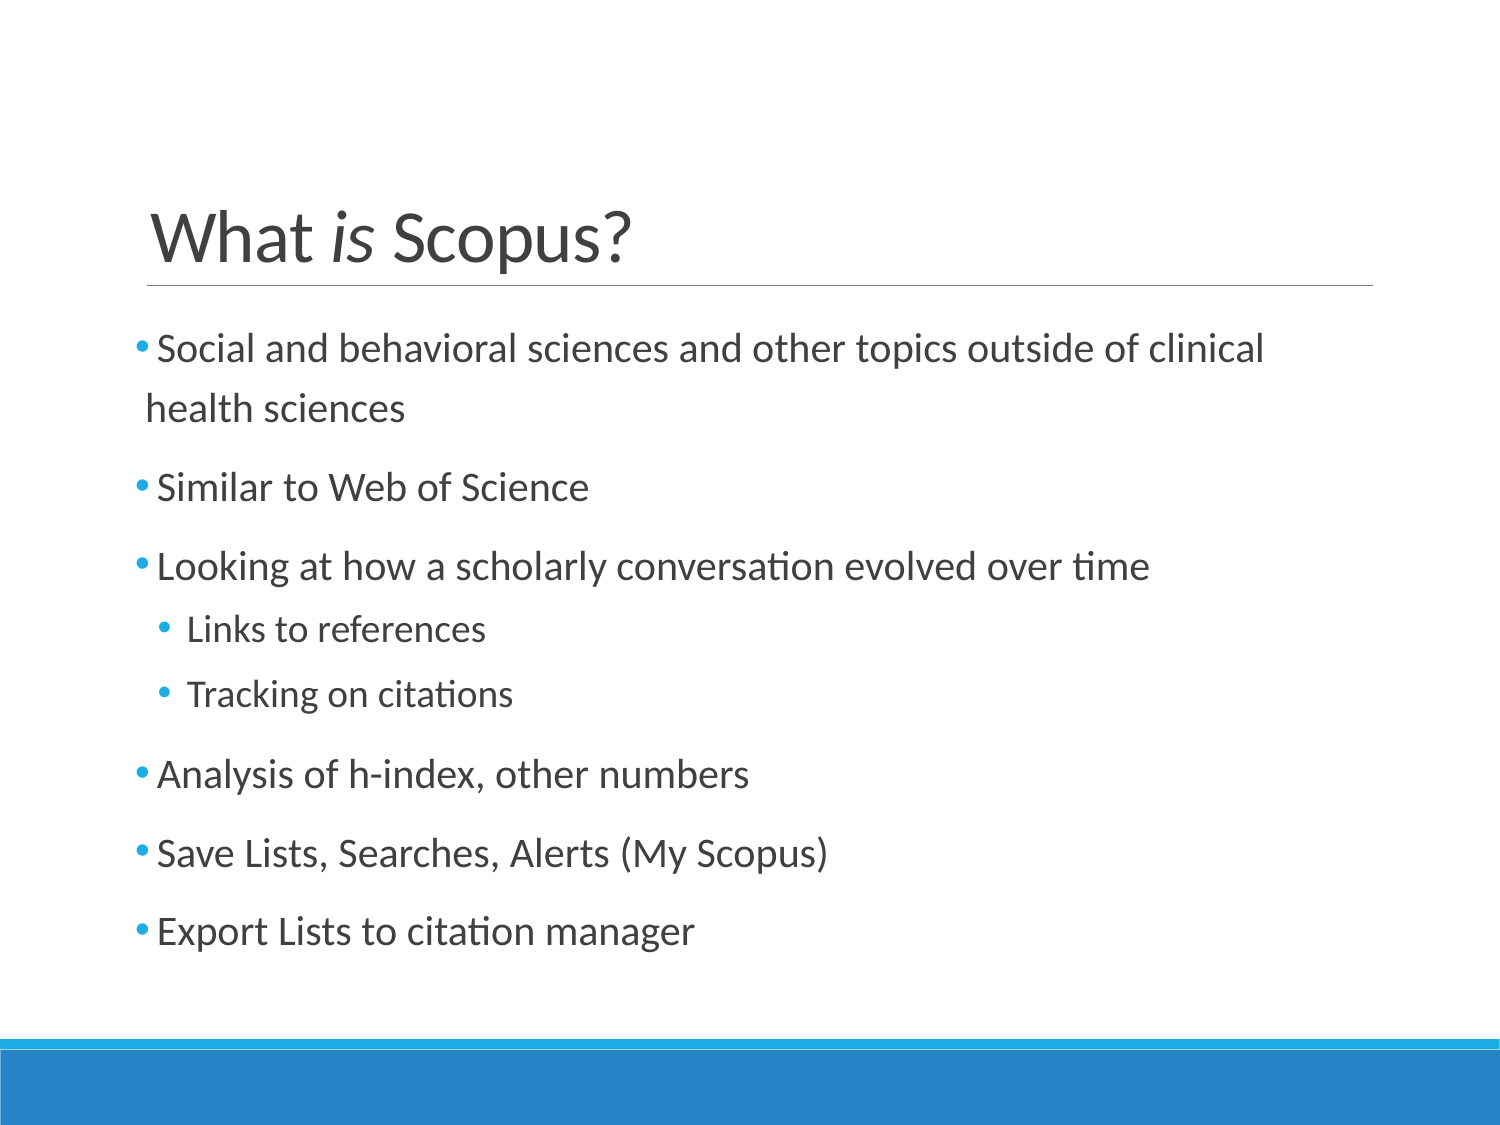

# What is Scopus?
 Social and behavioral sciences and other topics outside of clinical health sciences
 Similar to Web of Science
 Looking at how a scholarly conversation evolved over time
 Links to references
 Tracking on citations
 Analysis of h-index, other numbers
 Save Lists, Searches, Alerts (My Scopus)
 Export Lists to citation manager